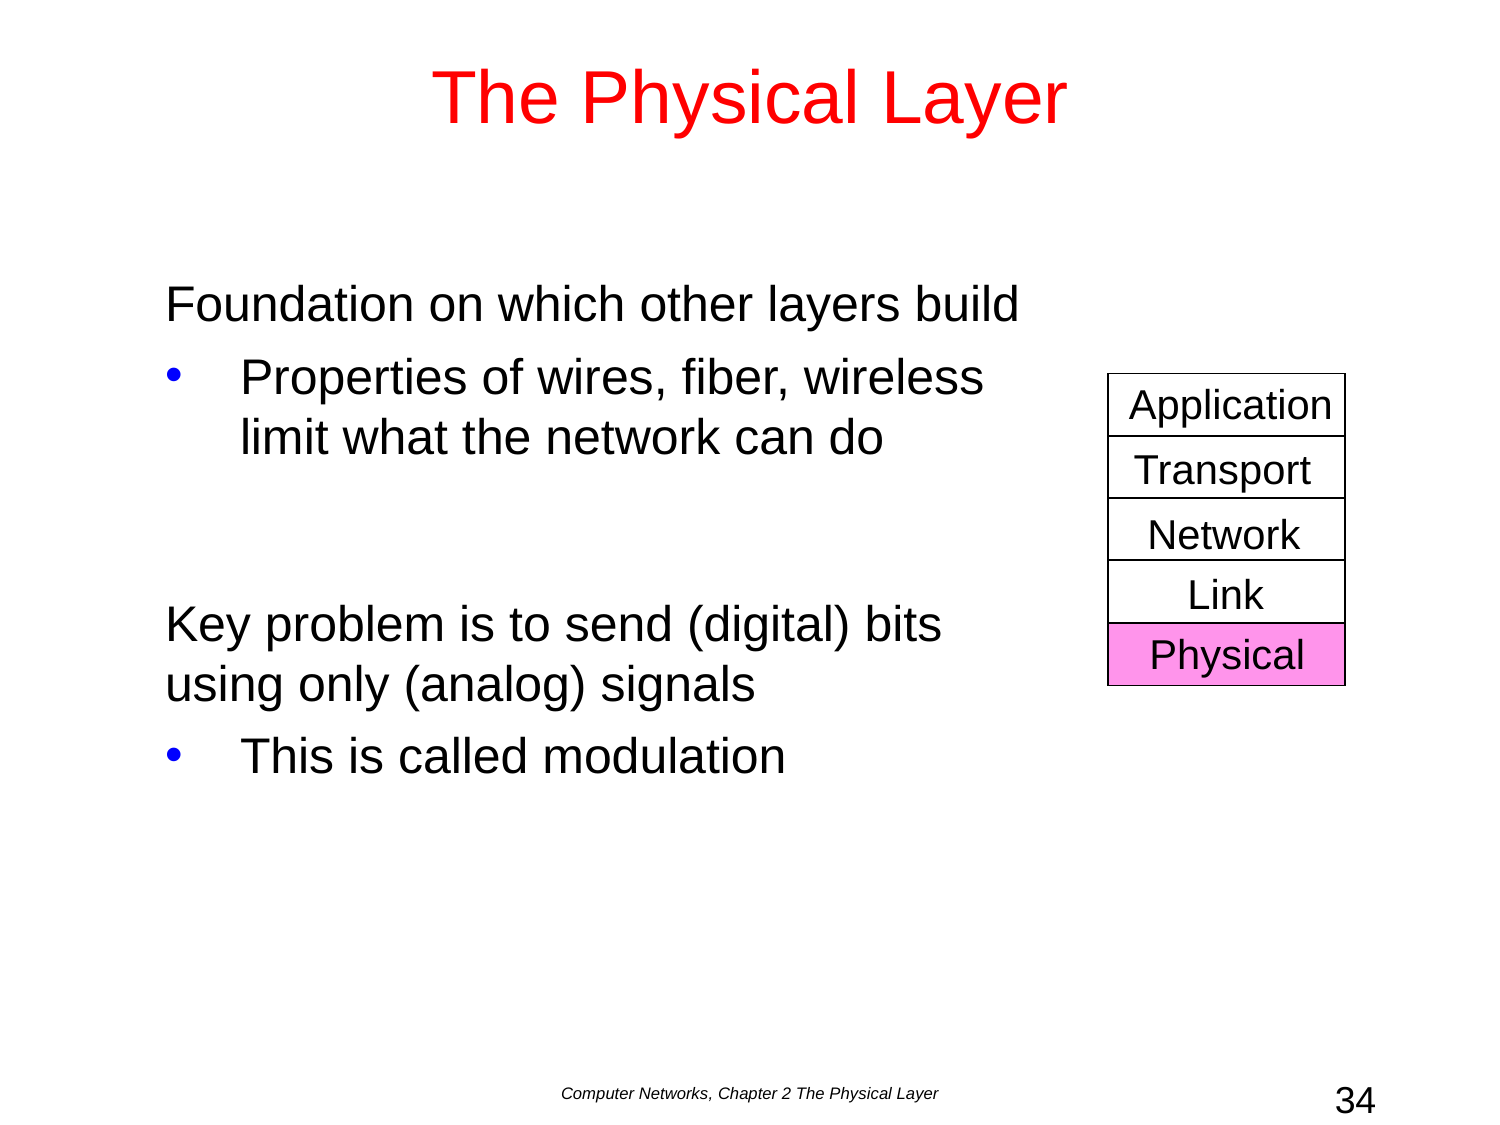

# The Physical Layer
Foundation on which other layers build
Properties of wires, fiber, wireless limit what the network can do

Key problem is to send (digital) bits using only (analog) signals
This is called modulation

Application

Transport

Network

Link
Physical

Computer Networks, Chapter 2 The Physical Layer